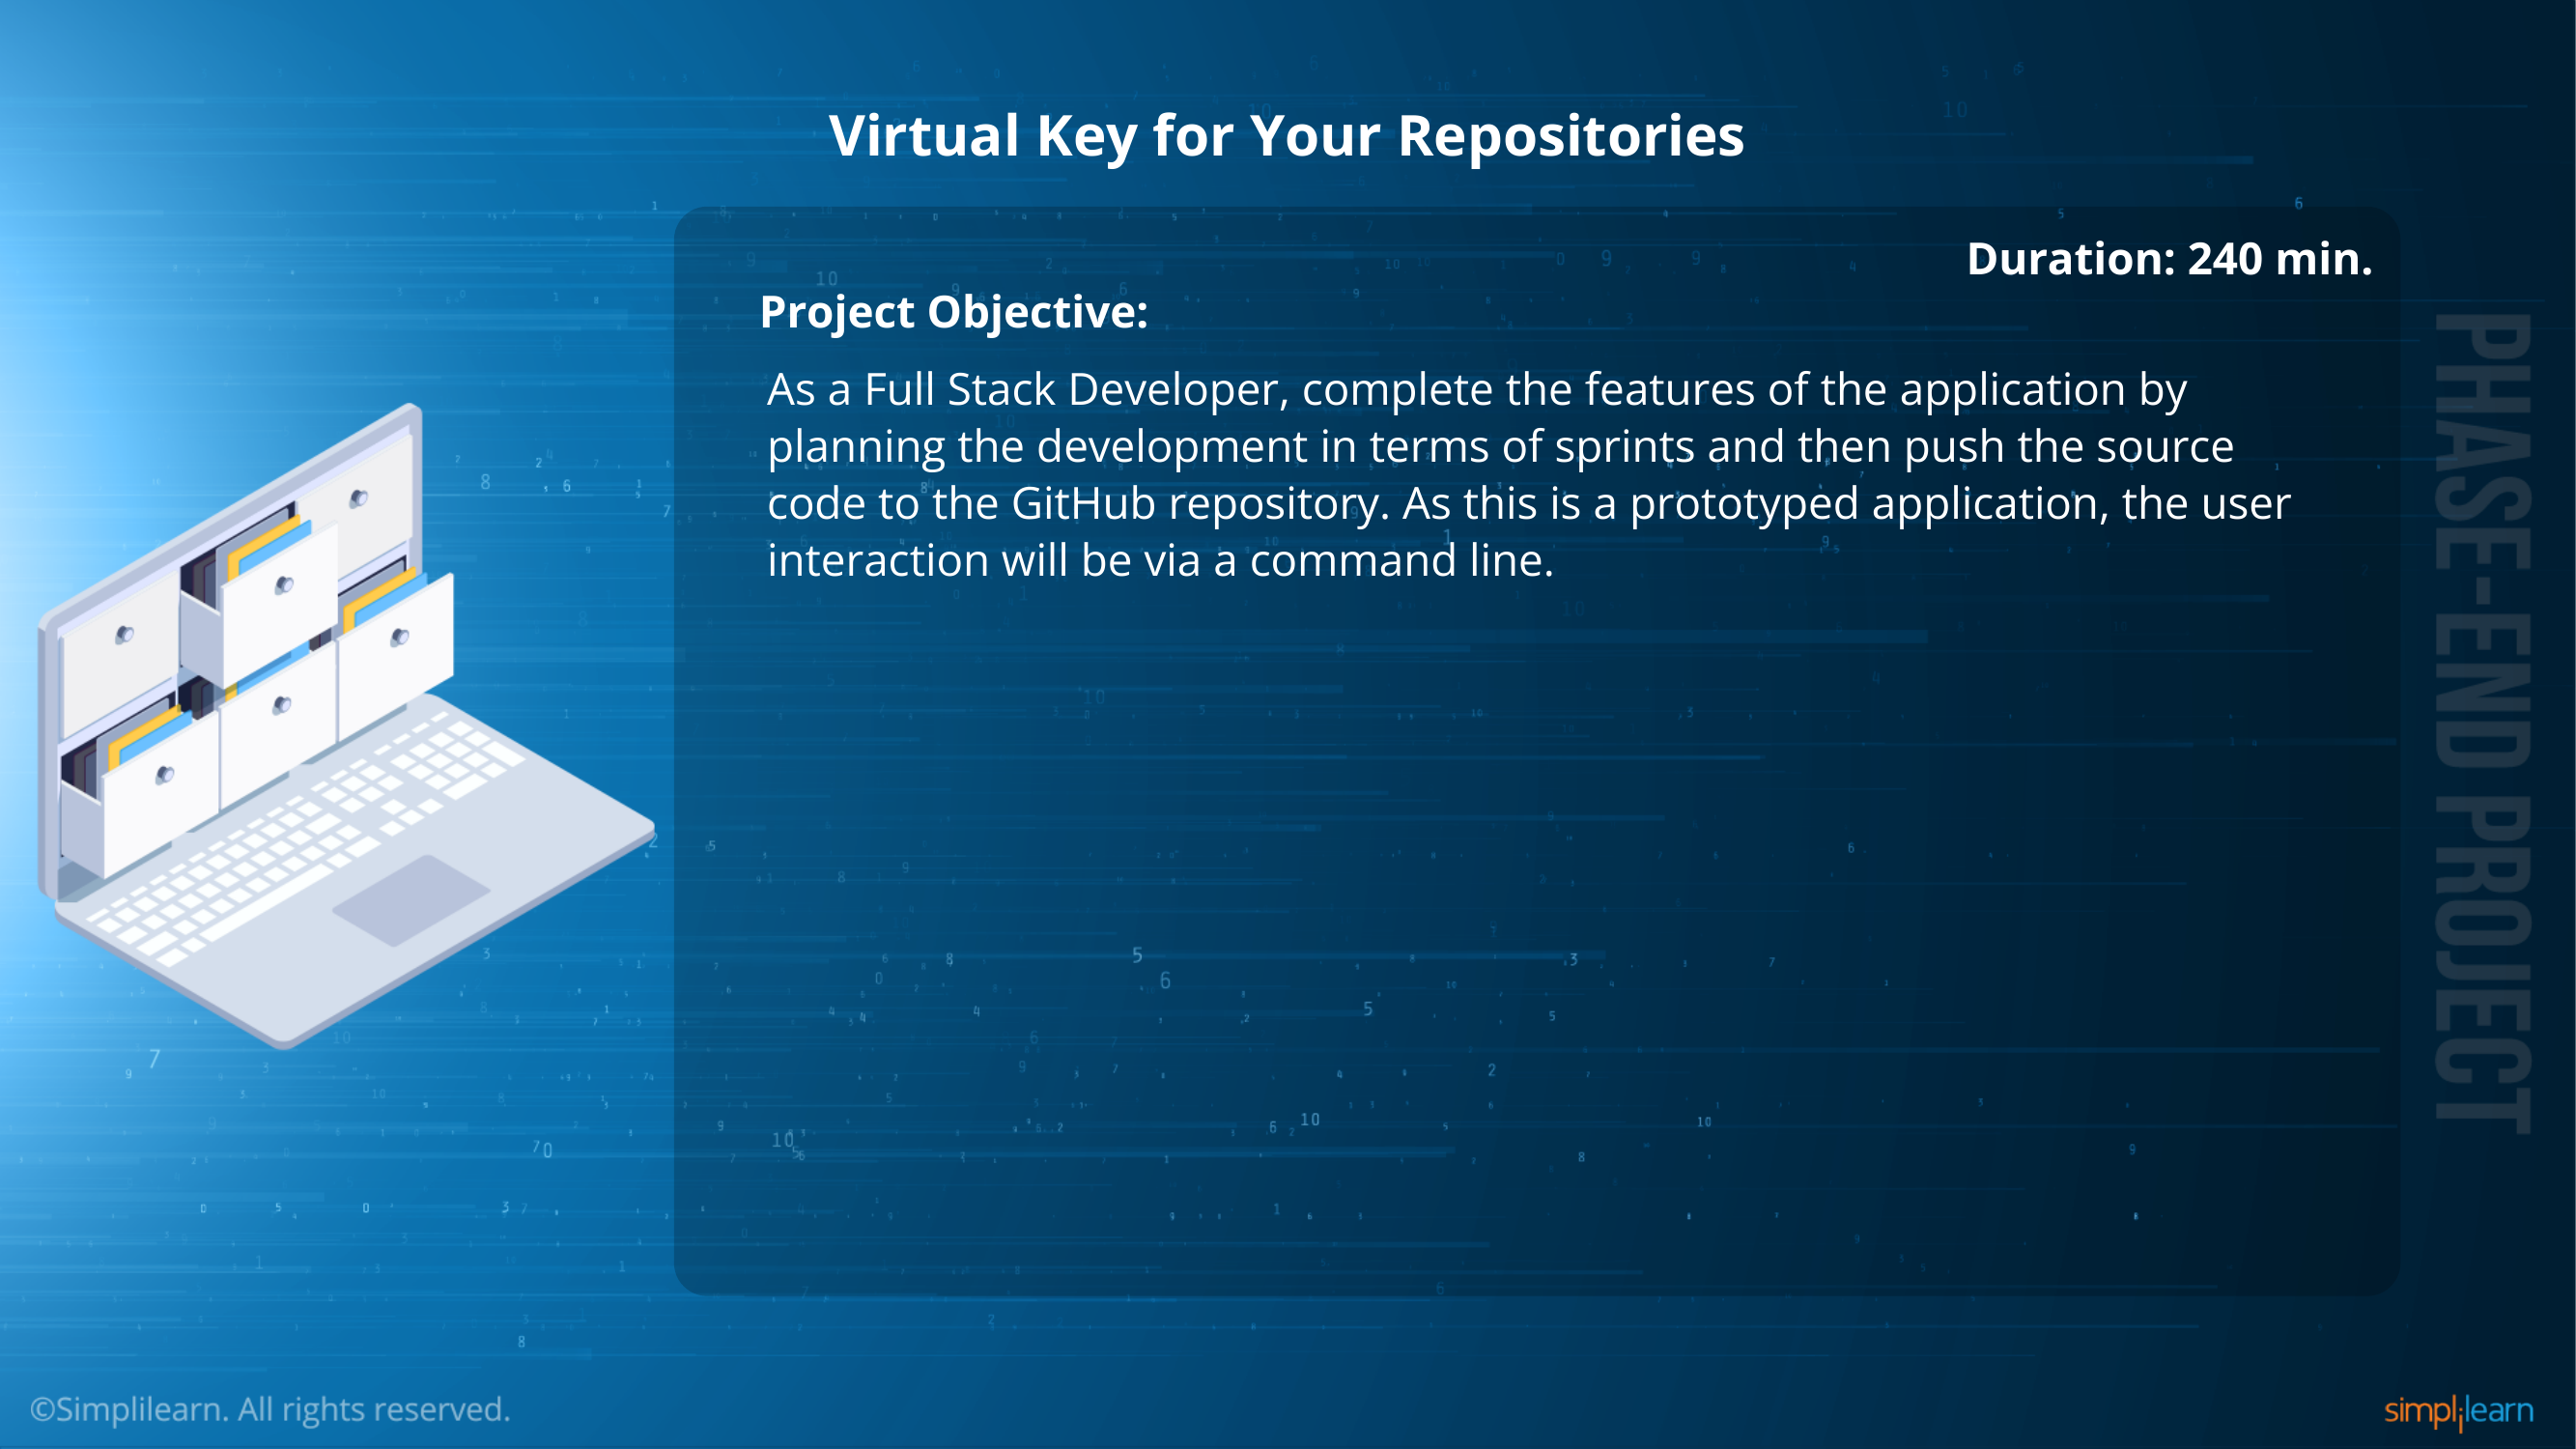

# Virtual Key for Your Repositories
Duration: 240 min.
Project Objective:
As a Full Stack Developer, complete the features of the application by planning the development in terms of sprints and then push the source code to the GitHub repository. As this is a prototyped application, the user interaction will be via a command line.